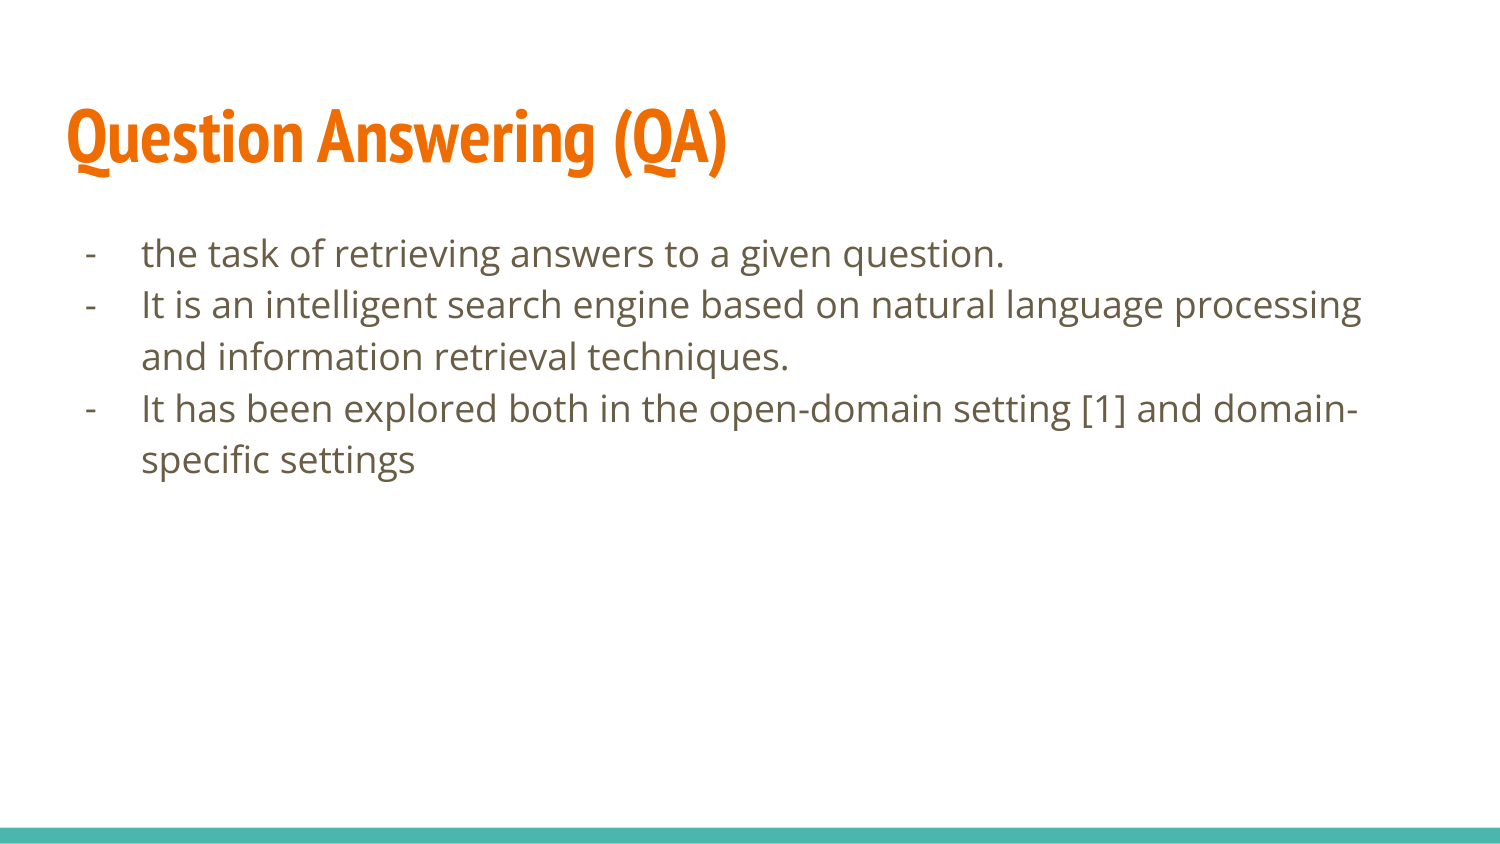

# Question Answering (QA)
the task of retrieving answers to a given question.
It is an intelligent search engine based on natural language processing and information retrieval techniques.
It has been explored both in the open-domain setting [1] and domain-specific settings